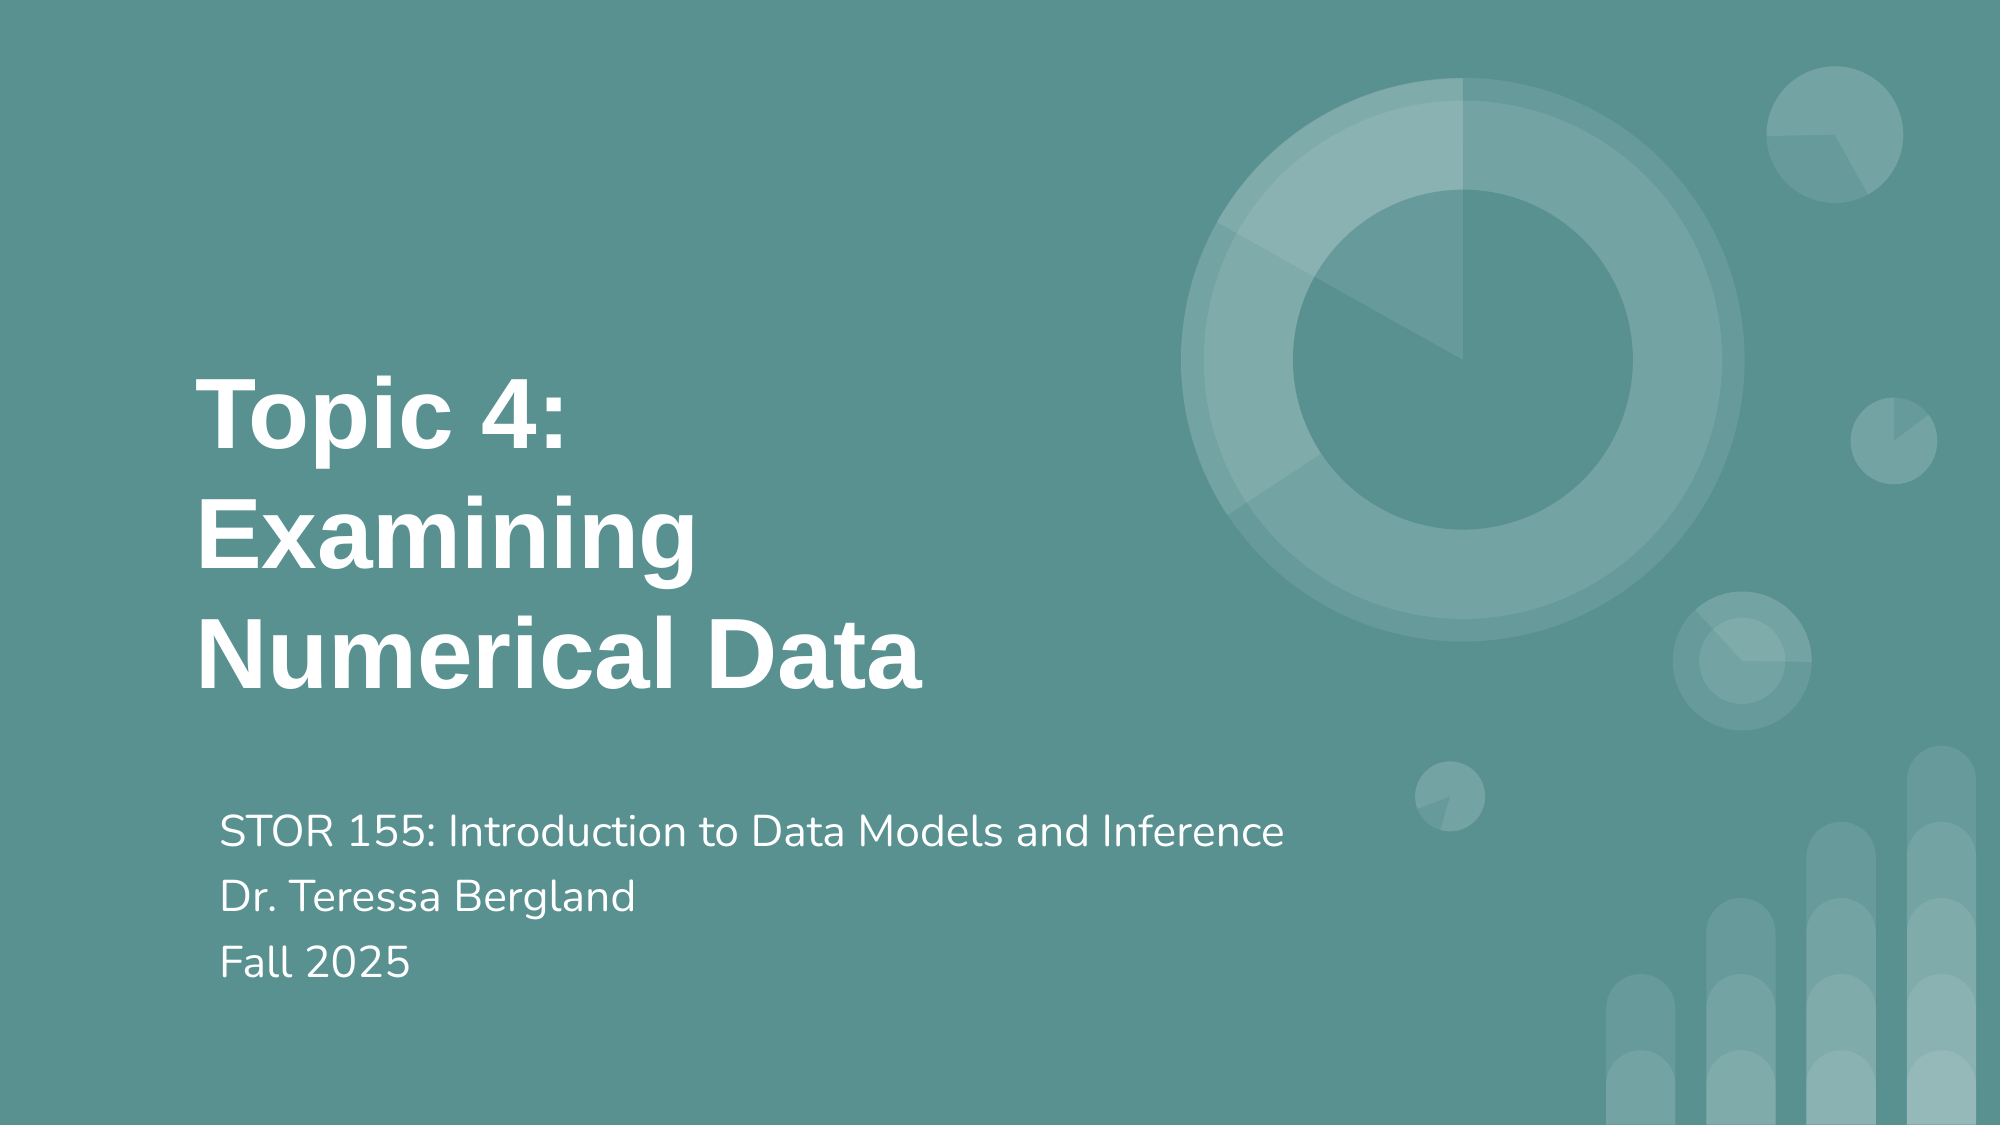

# Topic 4: Examining Numerical Data
STOR 155: Introduction to Data Models and Inference
Dr. Teressa Bergland
Fall 2025